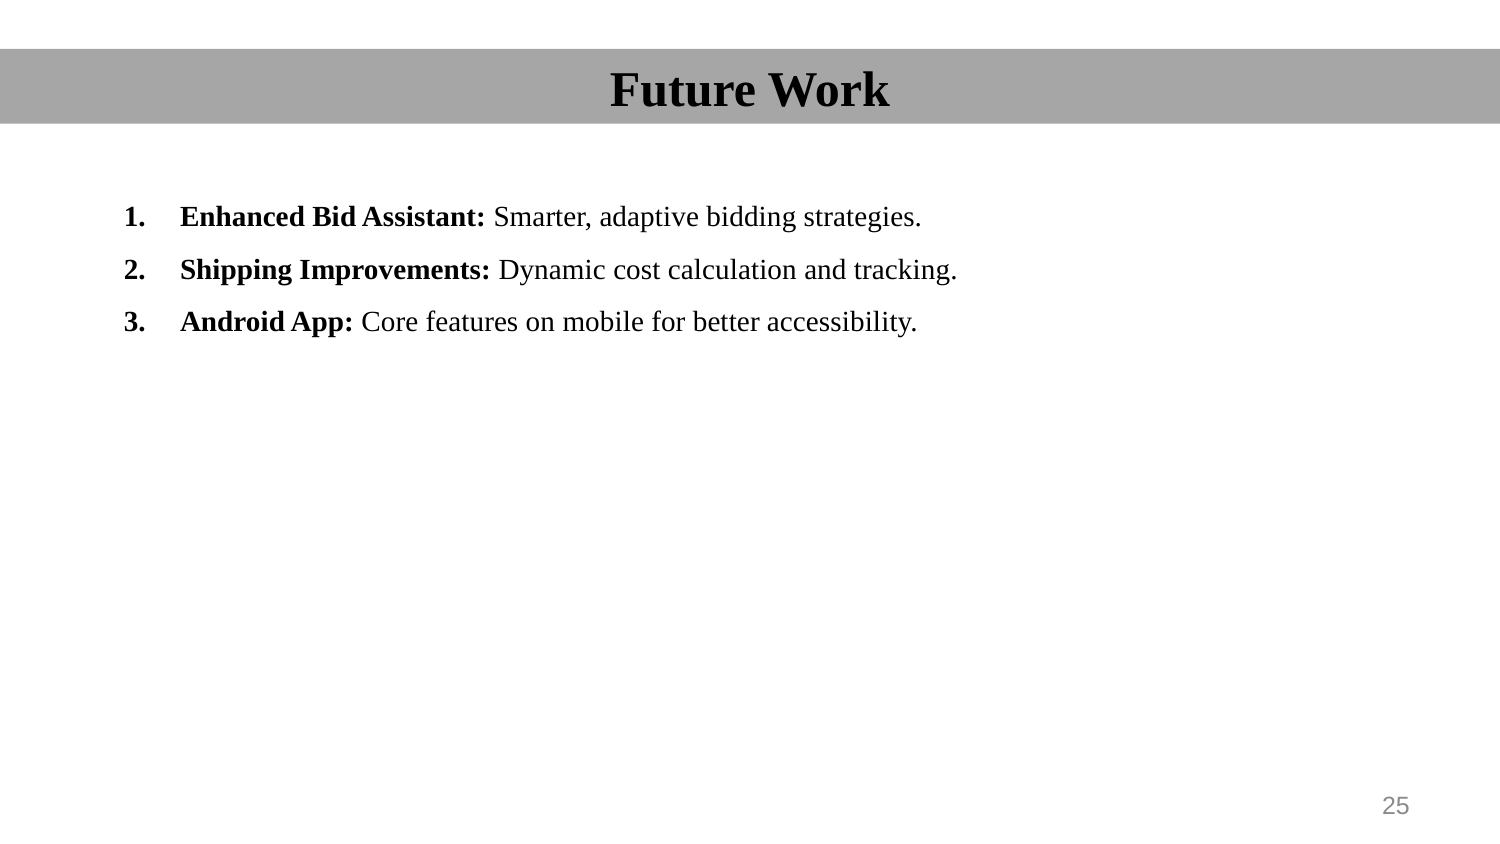

Future Work
Enhanced Bid Assistant: Smarter, adaptive bidding strategies.
Shipping Improvements: Dynamic cost calculation and tracking.
Android App: Core features on mobile for better accessibility.
25